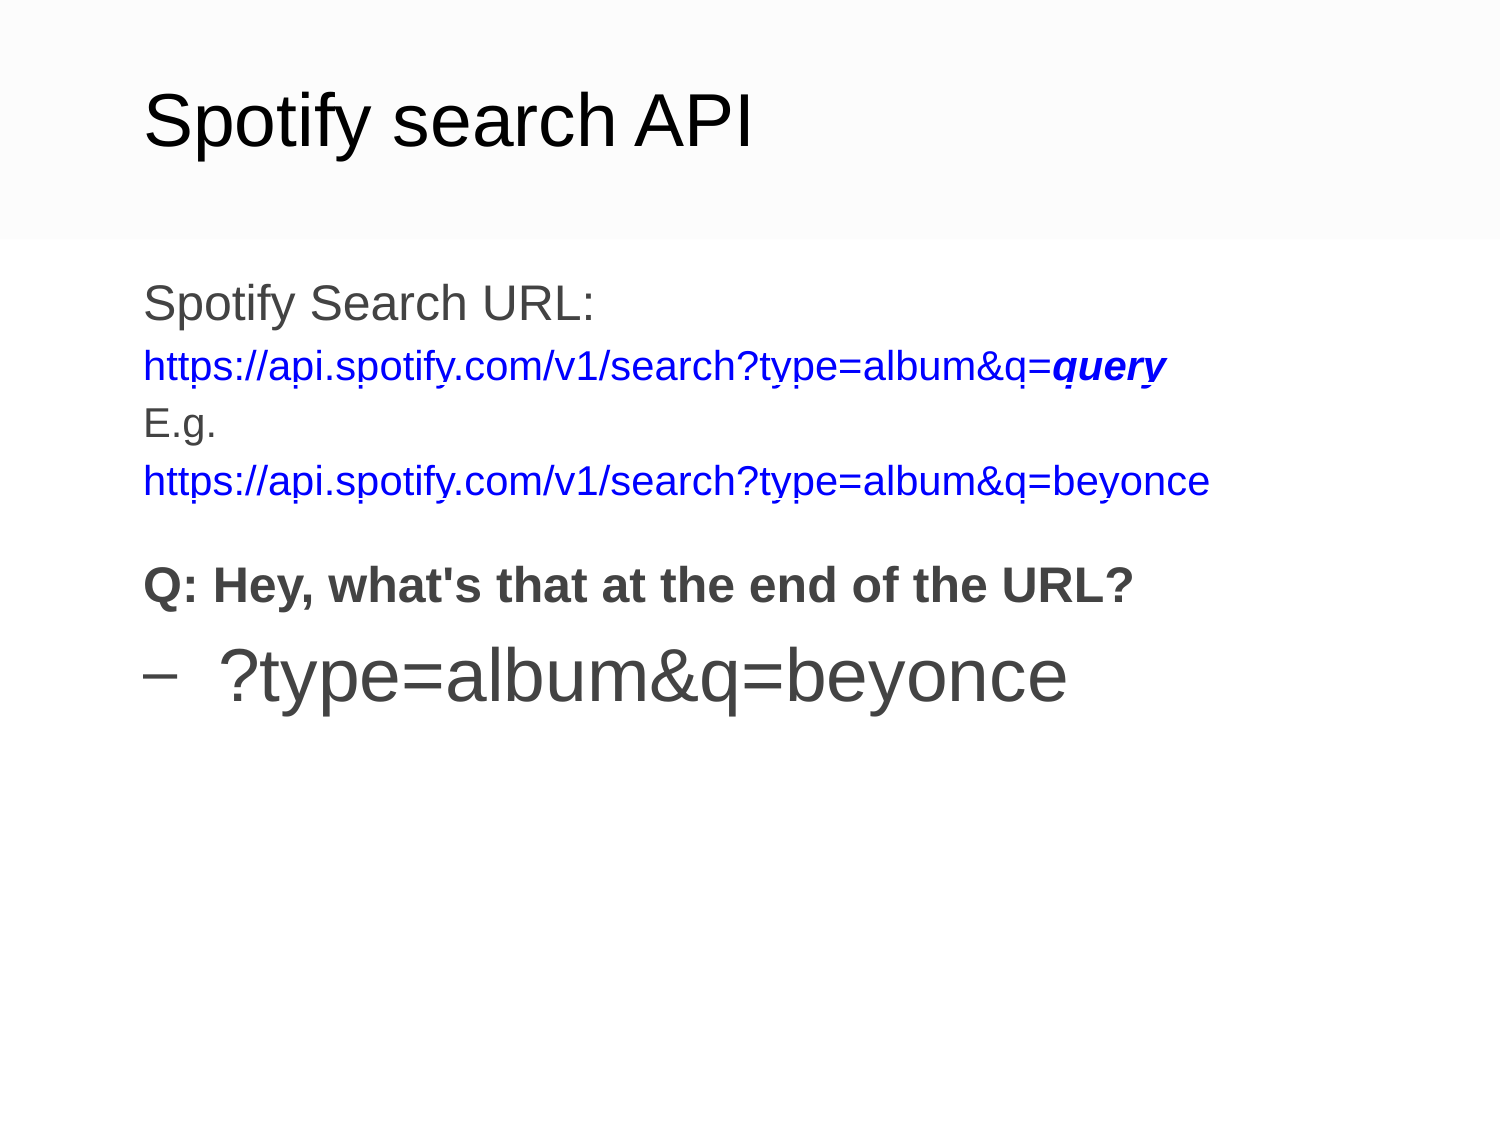

Spotify search API
Spotify Search URL:
https://api.spotify.com/v1/search?type=album&q=query
E.g.
https://api.spotify.com/v1/search?type=album&q=beyonce

Q: Hey, what's that at the end of the URL?
?type=album&q=beyonce